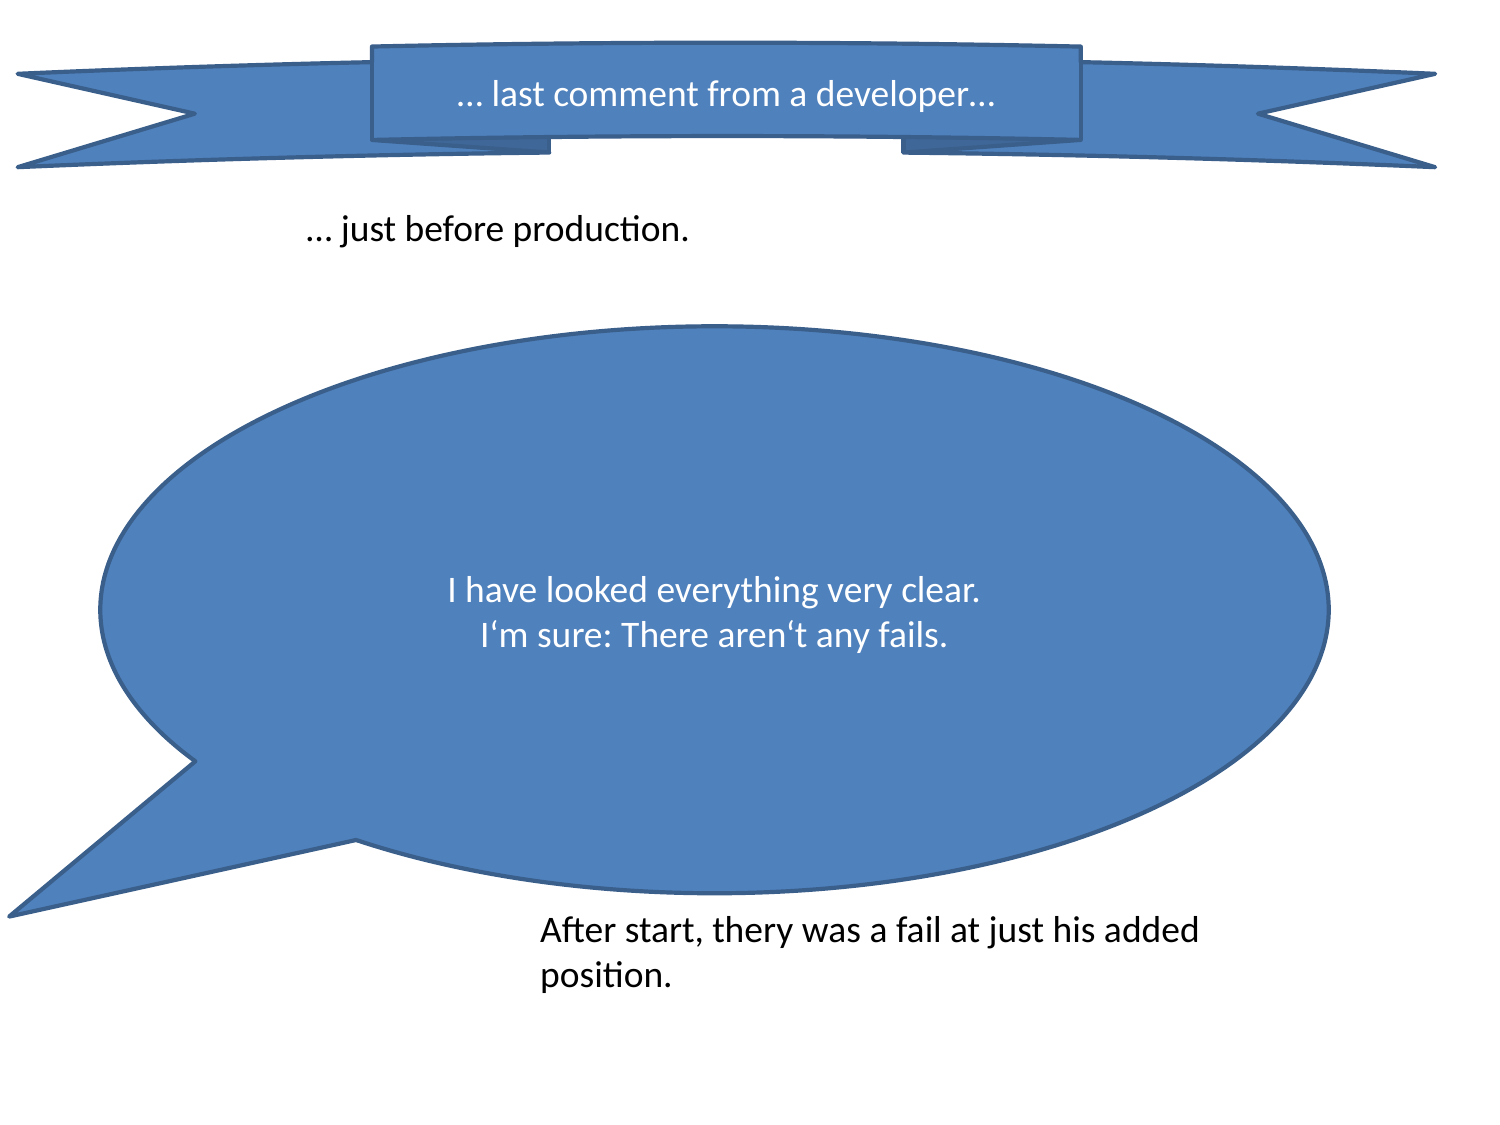

… last comment from a developer…
… just before production.
I have looked everything very clear.
I‘m sure: There aren‘t any fails.
After start, thery was a fail at just his added position.